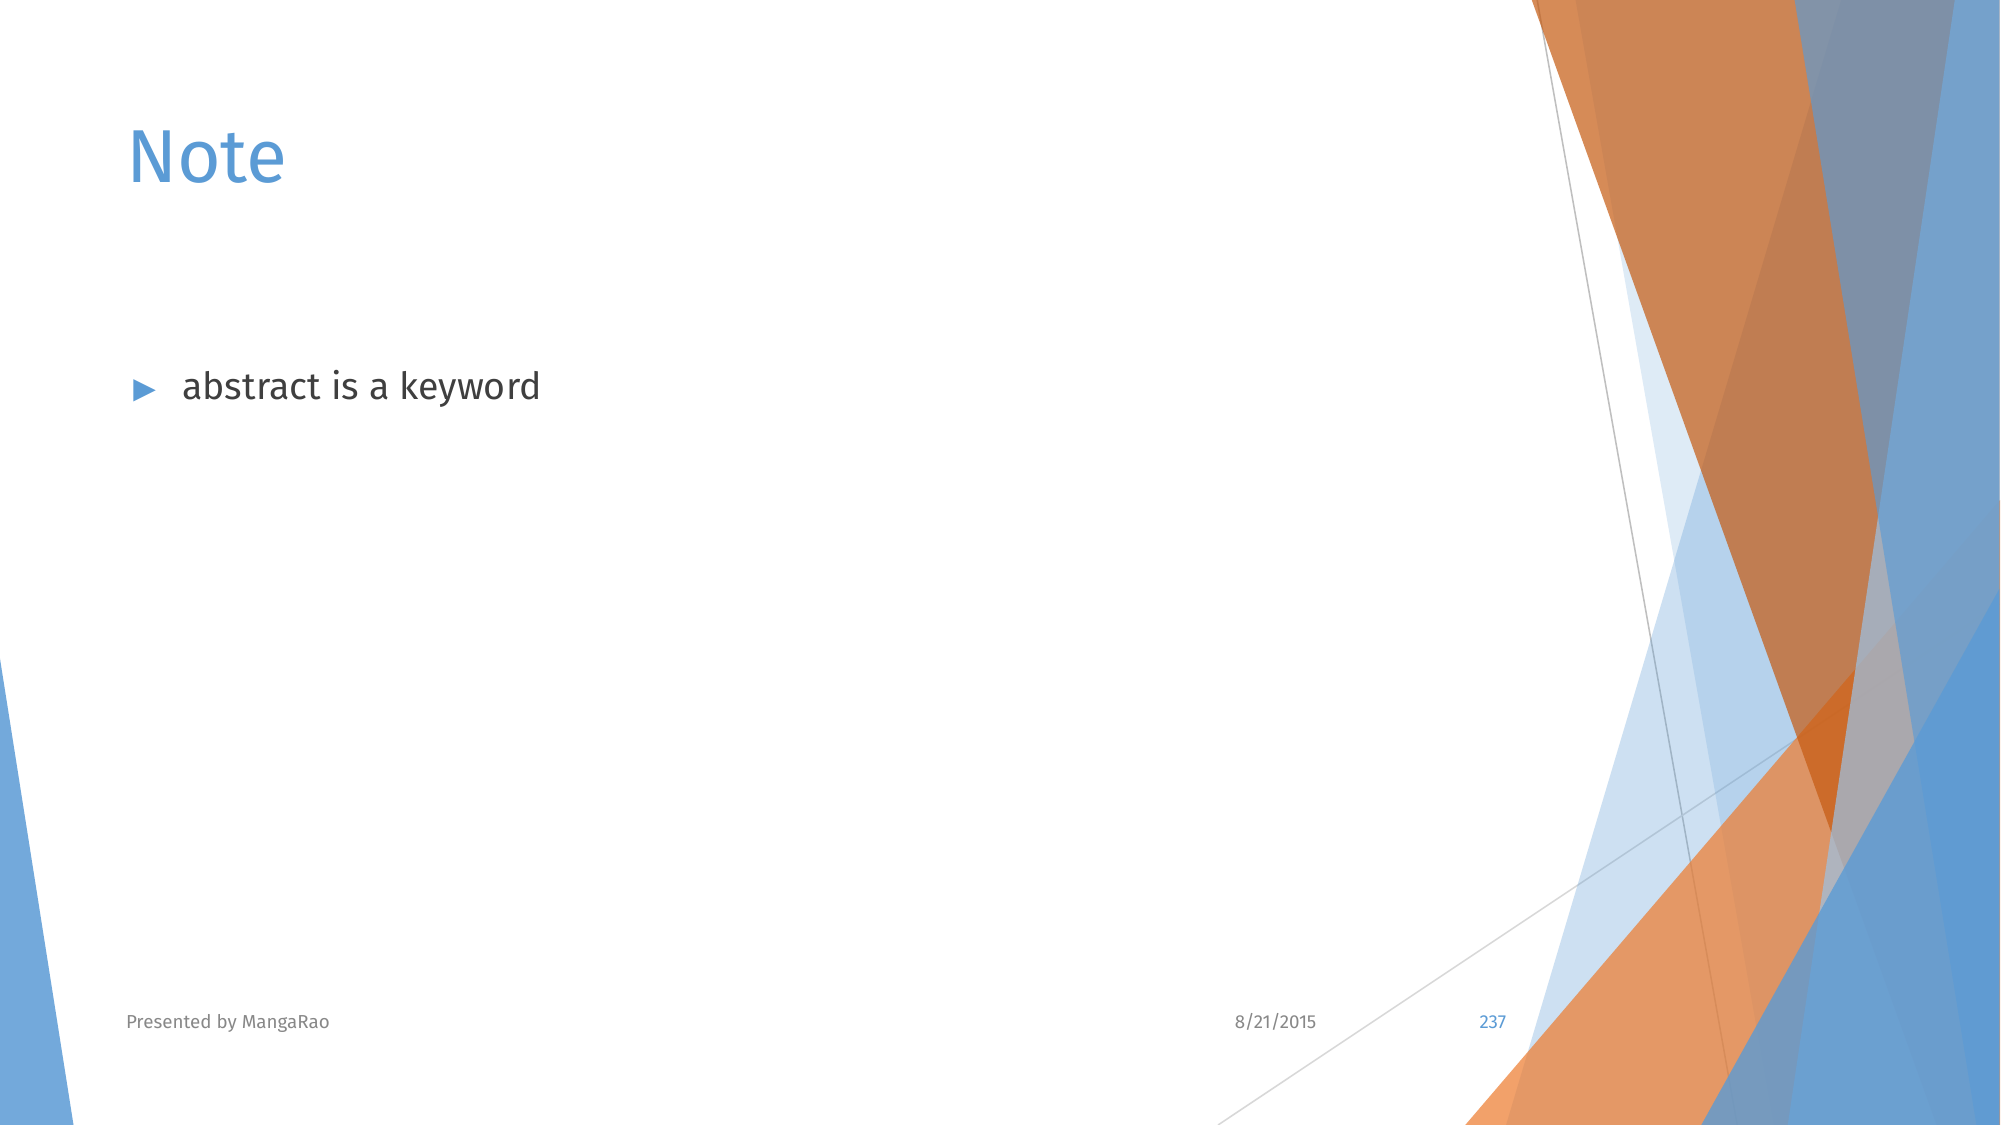

# Note
abstract is a keyword
Presented by MangaRao
8/21/2015
237